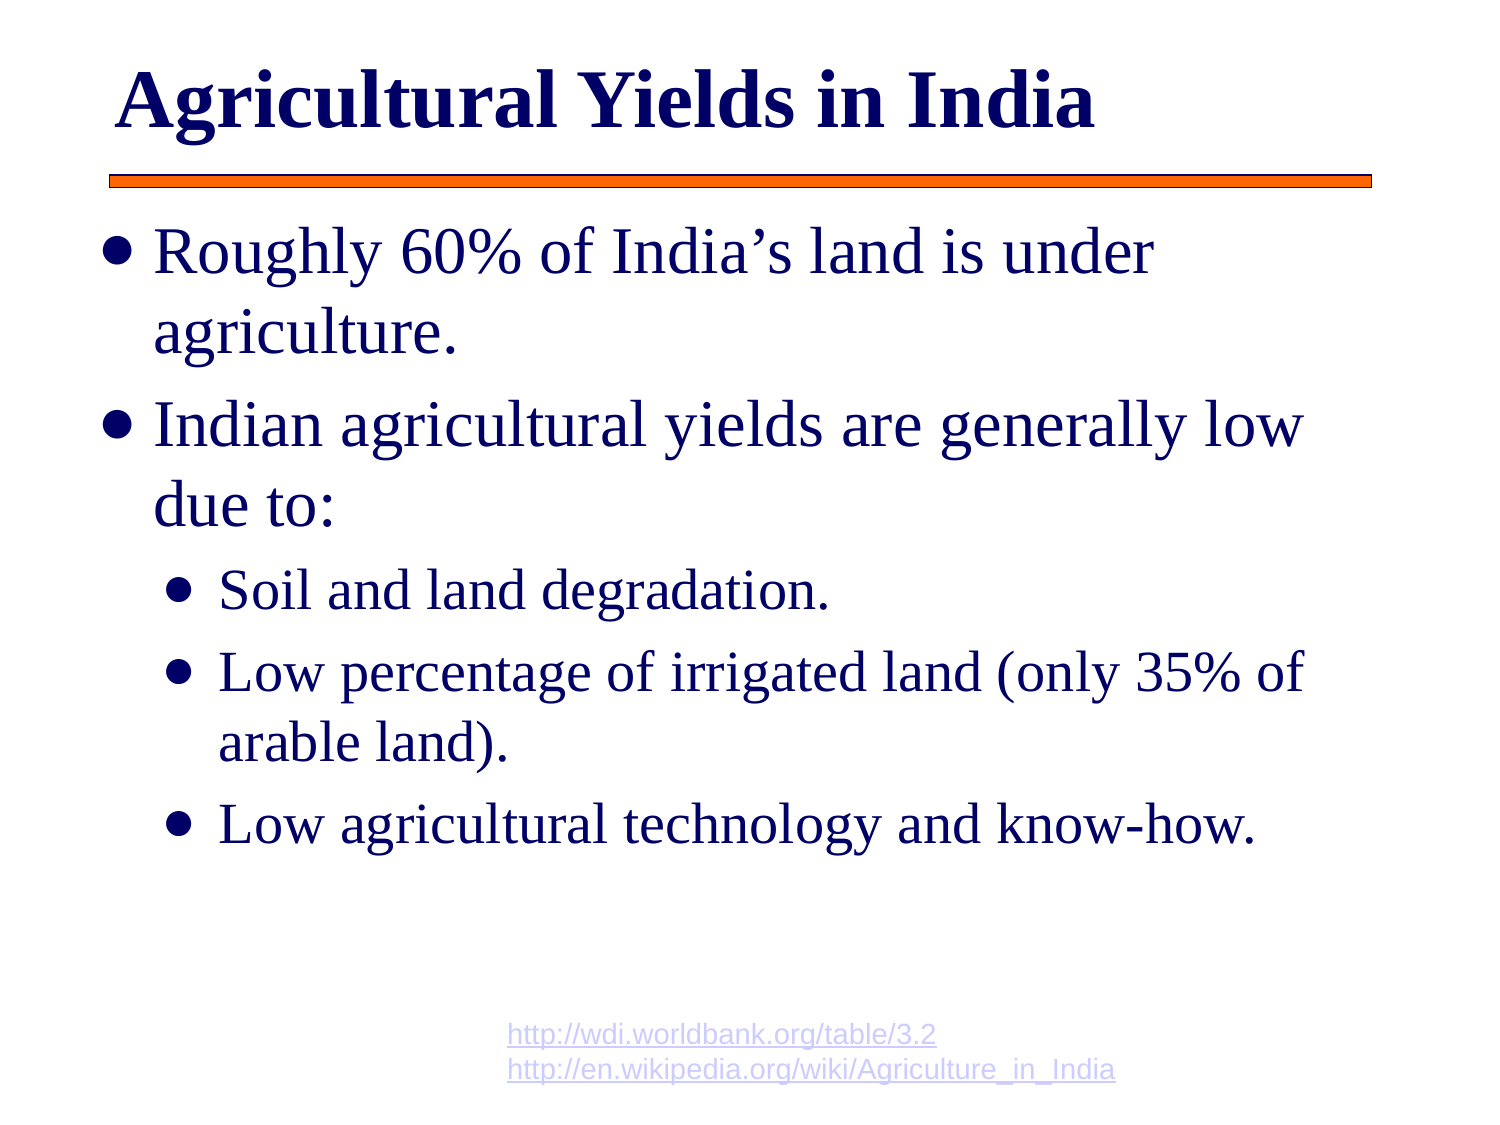

# Agricultural Yields in India
Roughly 60% of India’s land is under agriculture.
Indian agricultural yields are generally low due to:
Soil and land degradation.
Low percentage of irrigated land (only 35% of arable land).
Low agricultural technology and know-how.

http://wdi.worldbank.org/table/3.2
http://en.wikipedia.org/wiki/Agriculture_in_India